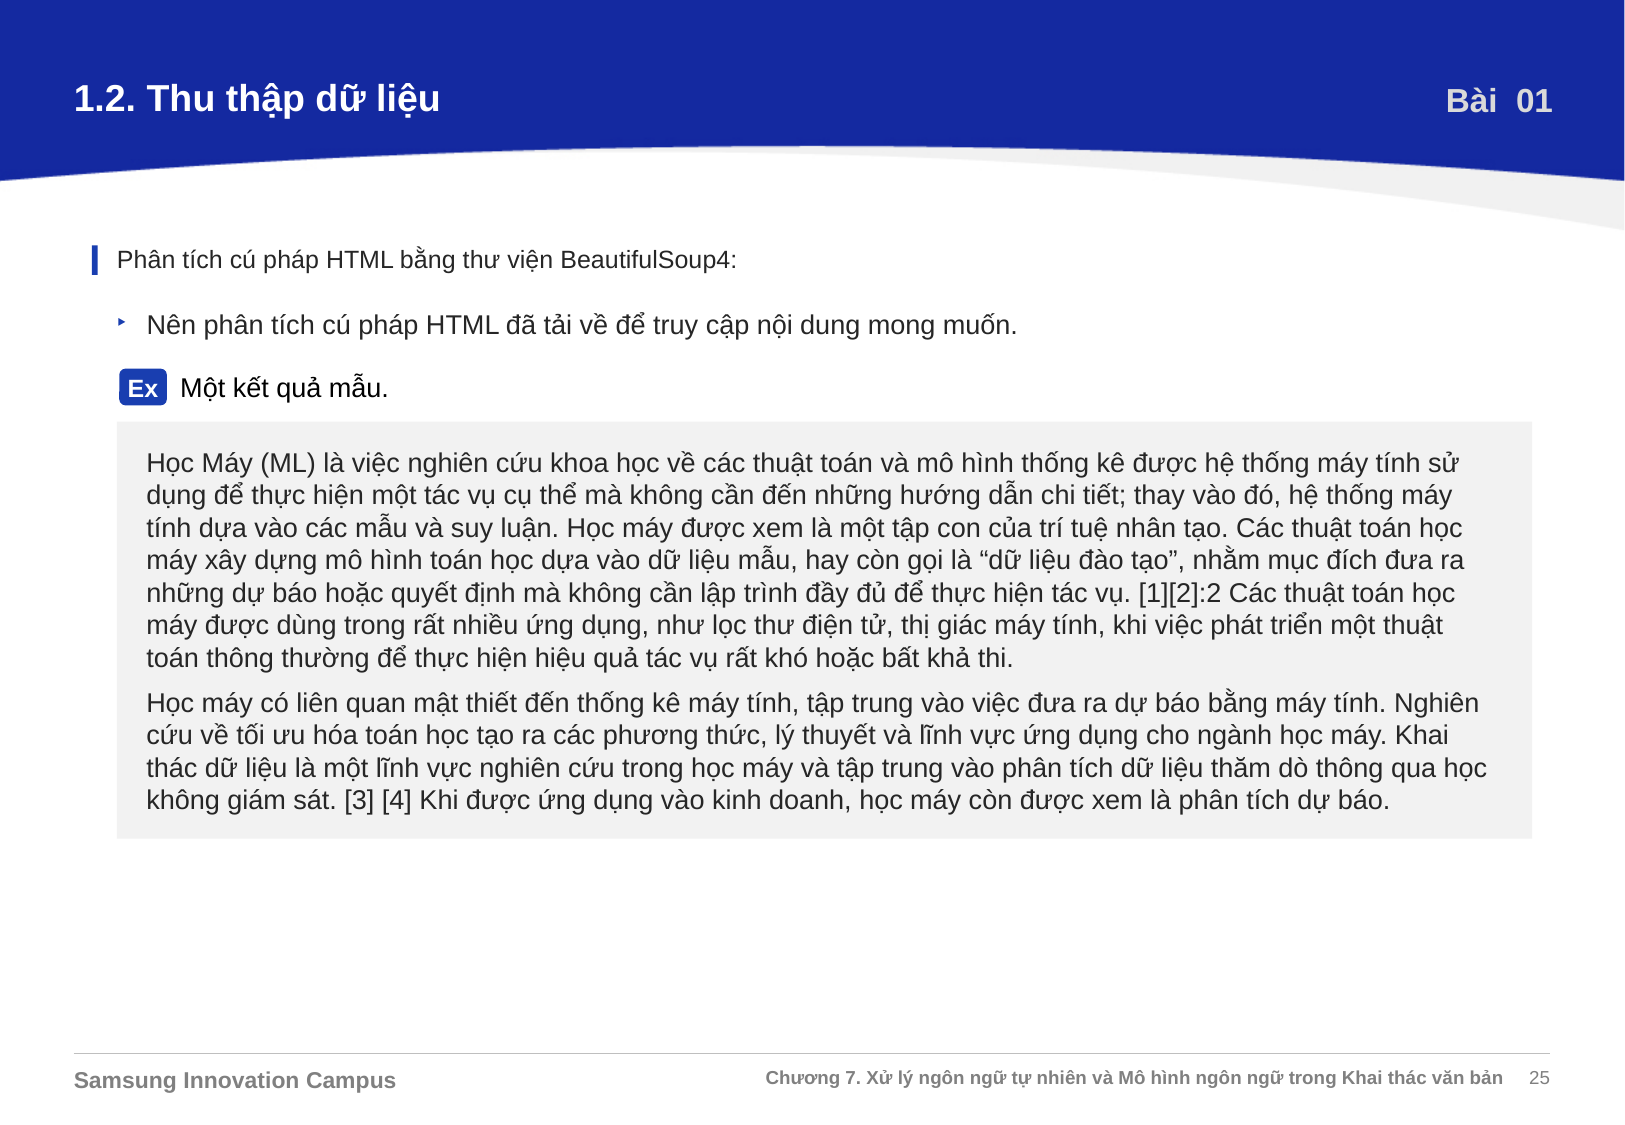

1.2. Thu thập dữ liệu
Bài  01
Phân tích cú pháp HTML bằng thư viện BeautifulSoup4:​

Nên phân tích cú pháp HTML đã tải về để truy cập nội dung mong muốn.​
Ex
Một kết quả mẫu.​
Học Máy (ML) là việc nghiên cứu khoa học về các thuật toán và mô hình thống kê được hệ thống máy tính sử dụng để thực hiện một tác vụ cụ thể mà không cần đến những hướng dẫn chi tiết; thay vào đó, hệ thống máy tính dựa vào các mẫu và suy luận. Học máy được xem là một tập con của trí tuệ nhân tạo. Các thuật toán học máy xây dựng mô hình toán học dựa vào dữ liệu mẫu, hay còn gọi là “dữ liệu đào tạo”, nhằm mục đích đưa ra những dự báo hoặc quyết định mà không cần lập trình đầy đủ để thực hiện tác vụ. [1][2]:2 Các thuật toán học máy được dùng trong rất nhiều ứng dụng, như lọc thư điện tử, thị giác máy tính, khi việc phát triển một thuật toán thông thường để thực hiện hiệu quả tác vụ rất khó hoặc bất khả thi.​
Học máy có liên quan mật thiết đến thống kê máy tính, tập trung vào việc đưa ra dự báo bằng máy tính. Nghiên cứu về tối ưu hóa toán học tạo ra các phương thức, lý thuyết và lĩnh vực ứng dụng cho ngành học máy. Khai thác dữ liệu là một lĩnh vực nghiên cứu trong học máy và tập trung vào phân tích dữ liệu thăm dò thông qua học không giám sát. [3] [4] Khi được ứng dụng vào kinh doanh, học máy còn được xem là phân tích dự báo.​